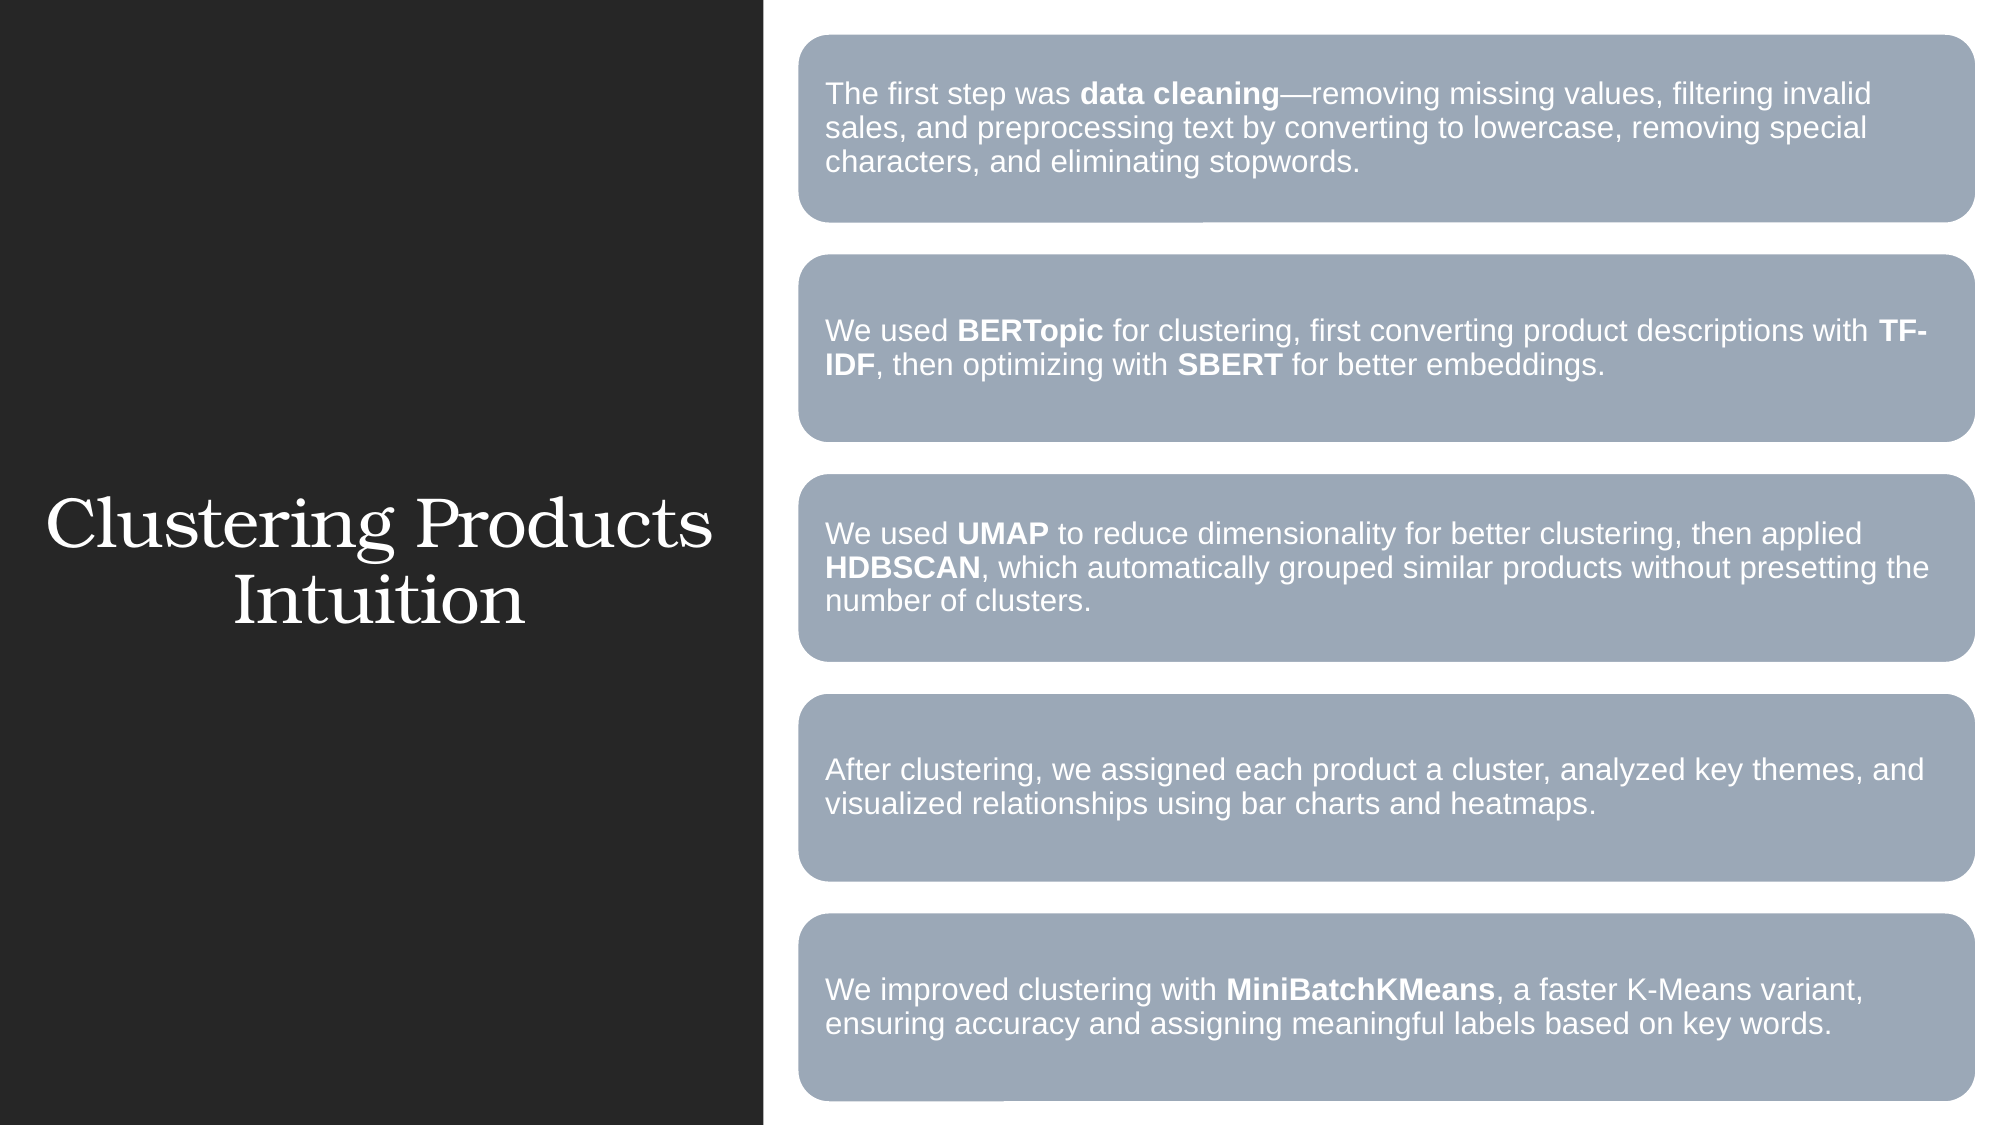

The first step was data cleaning—removing missing values, filtering invalid sales, and preprocessing text by converting to lowercase, removing special characters, and eliminating stopwords.
We used BERTopic for clustering, first converting product descriptions with TF-IDF, then optimizing with SBERT for better embeddings.
We used UMAP to reduce dimensionality for better clustering, then applied HDBSCAN, which automatically grouped similar products without presetting the number of clusters.
After clustering, we assigned each product a cluster, analyzed key themes, and visualized relationships using bar charts and heatmaps.
We improved clustering with MiniBatchKMeans, a faster K-Means variant, ensuring accuracy and assigning meaningful labels based on key words.
# Clustering Products Intuition